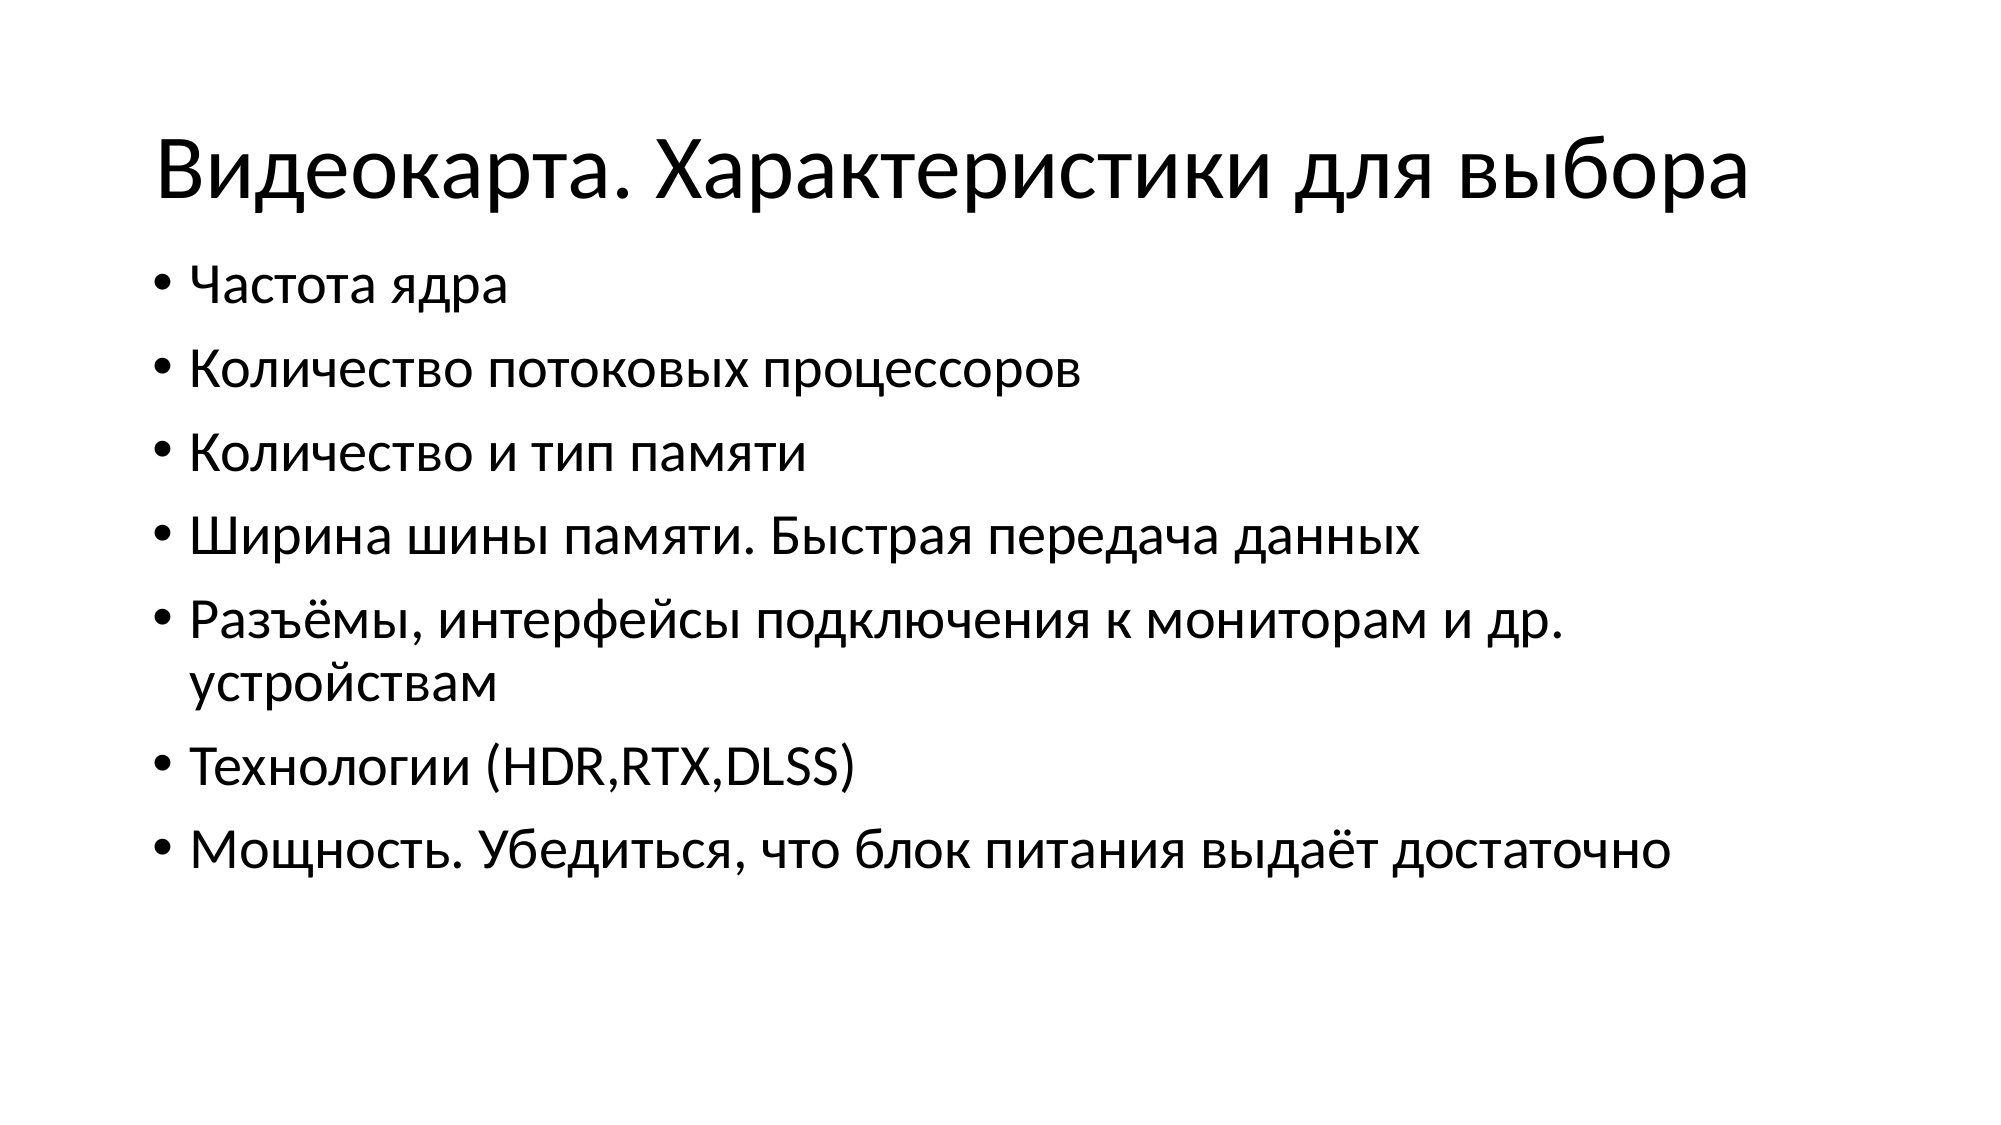

# Видеокарта. Характеристики для выбора

Частота ядра
Количество потоковых процессоров
Количество и тип памяти
Ширина шины памяти. Быстрая передача данных
Разъёмы, интерфейсы подключения к мониторам и др. устройствам
Технологии (HDR,RTX,DLSS)
Мощность. Убедиться, что блок питания выдаёт достаточно